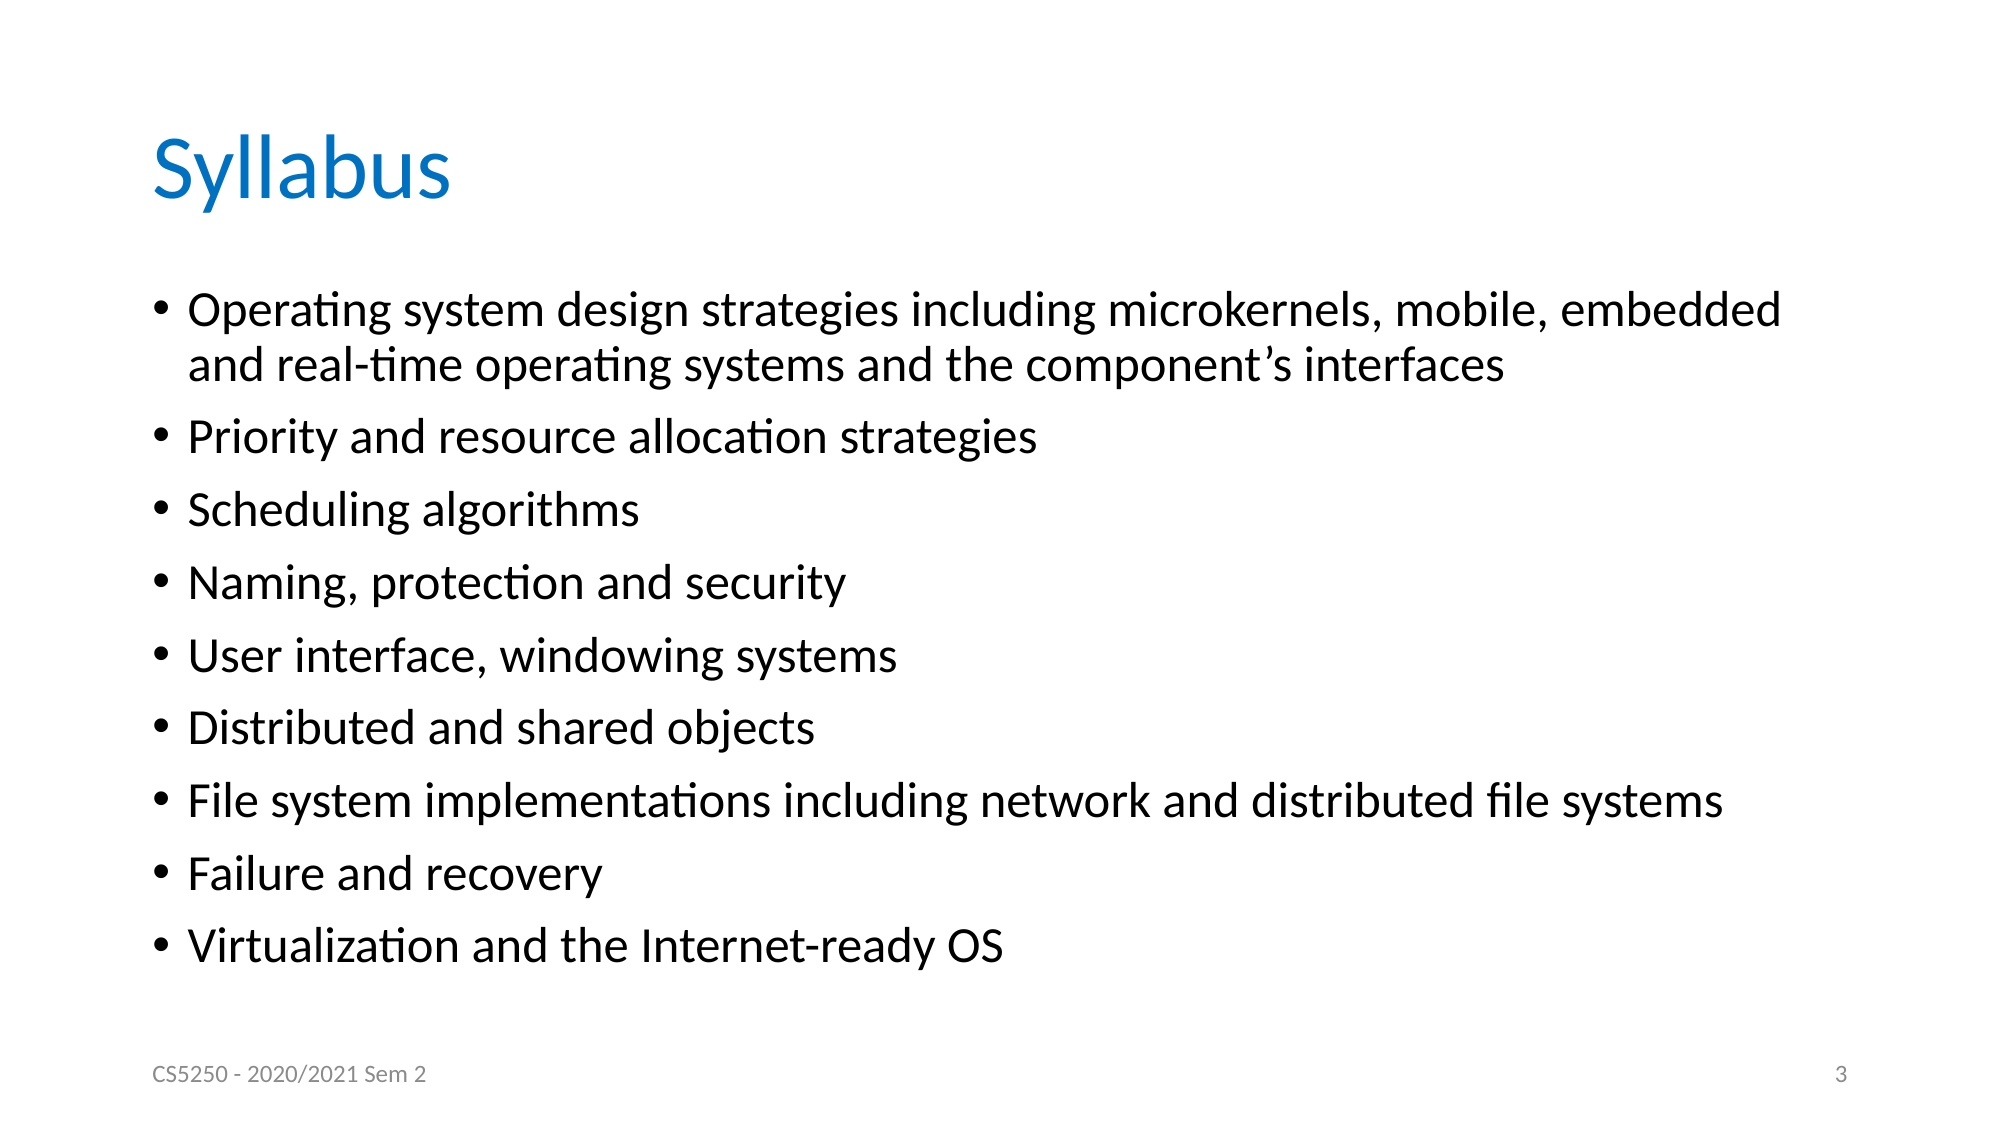

# Syllabus
Operating system design strategies including microkernels, mobile, embedded and real-time operating systems and the component’s interfaces
Priority and resource allocation strategies
Scheduling algorithms
Naming, protection and security
User interface, windowing systems
Distributed and shared objects
File system implementations including network and distributed file systems
Failure and recovery
Virtualization and the Internet-ready OS

CS5250 - 2020/2021 Sem 2
3